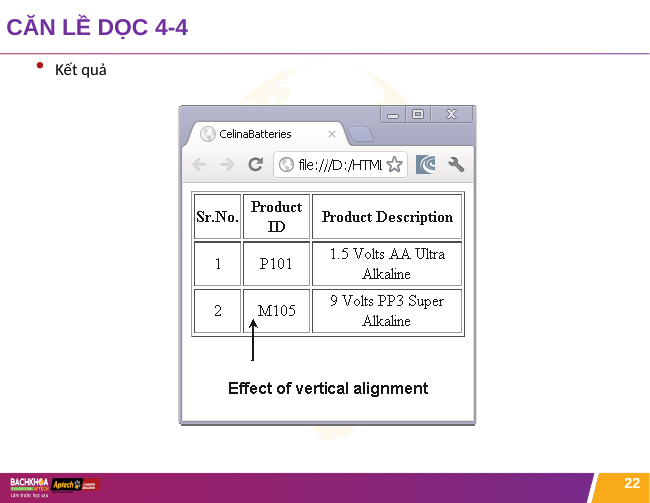

# CĂN LỀ DỌC 4-4
Kết quả

22